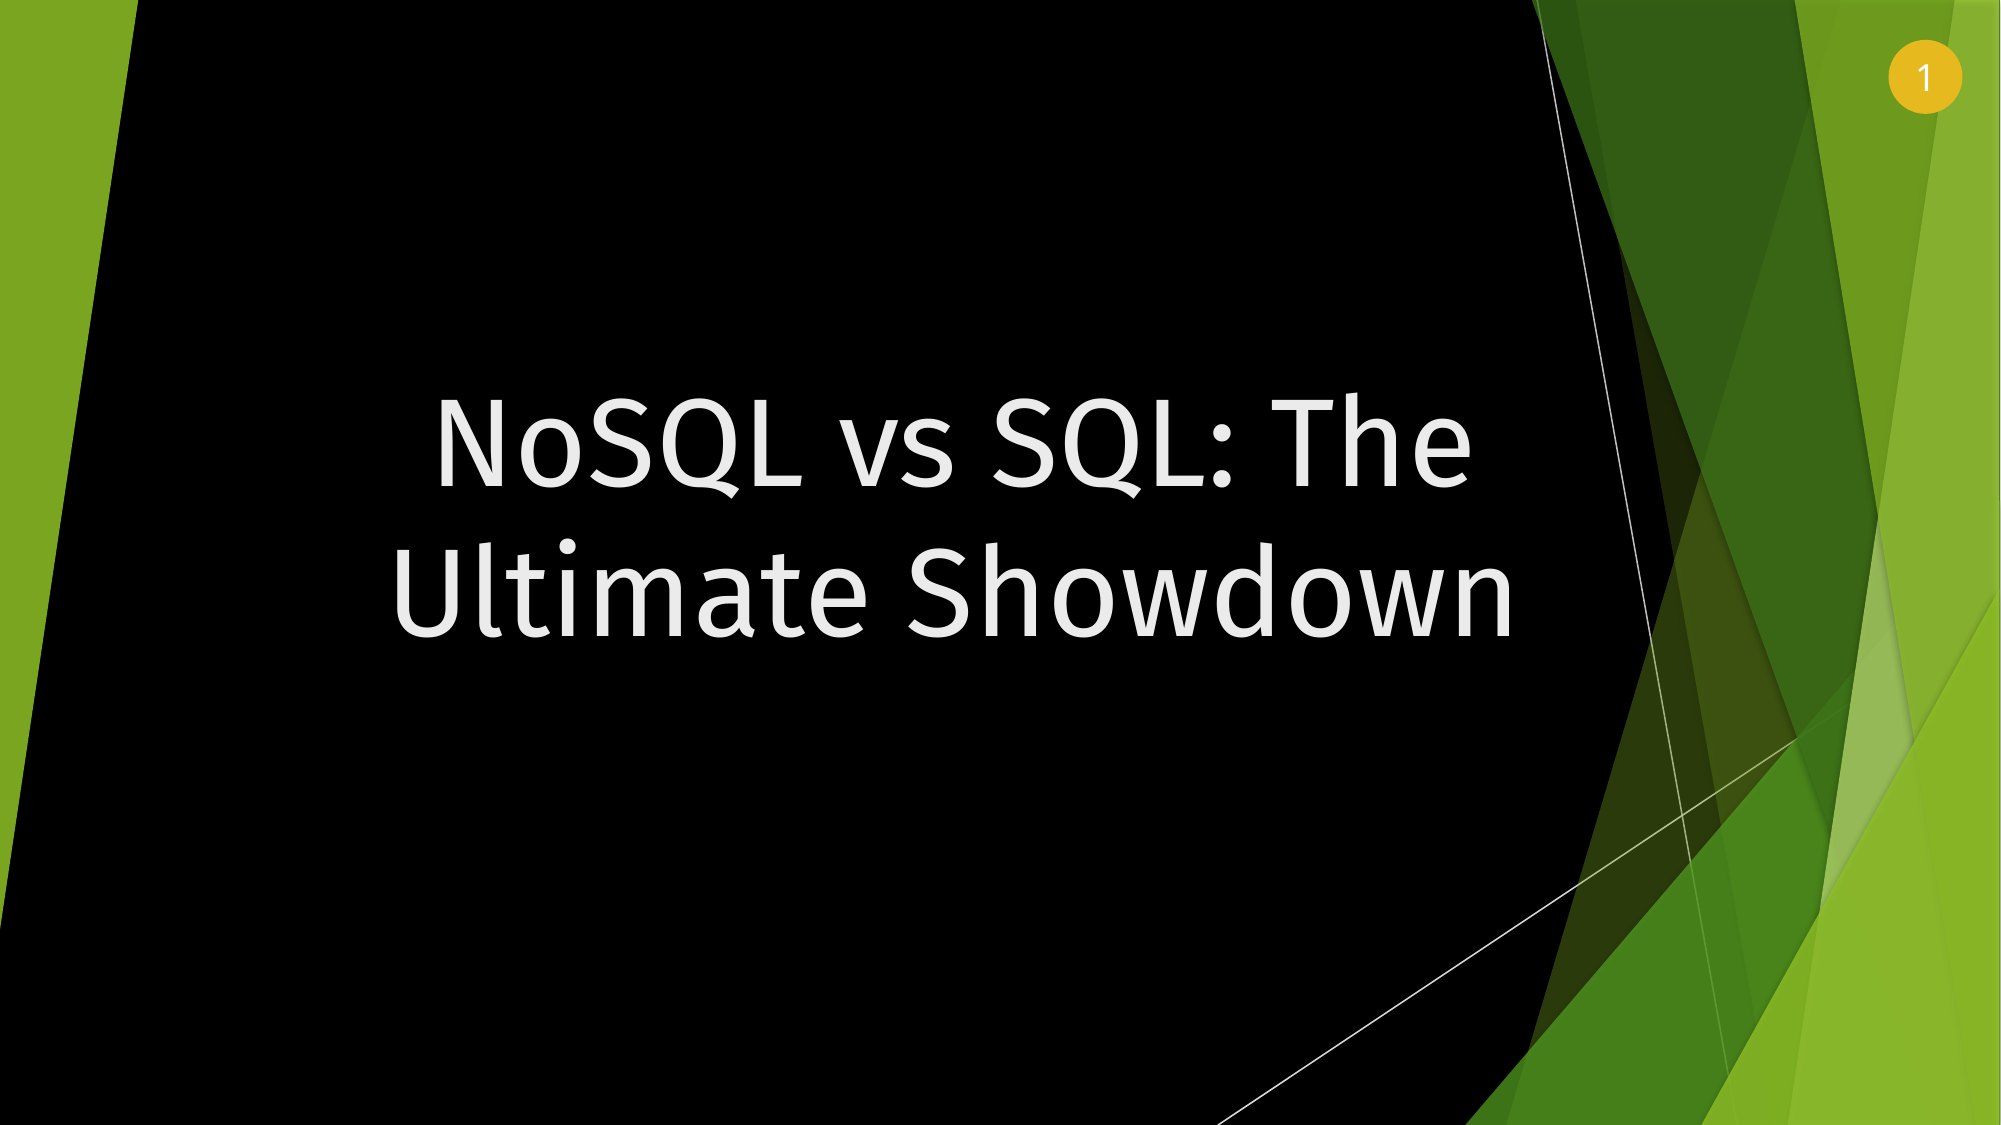

1
NoSQL vs SQL: The Ultimate Showdown